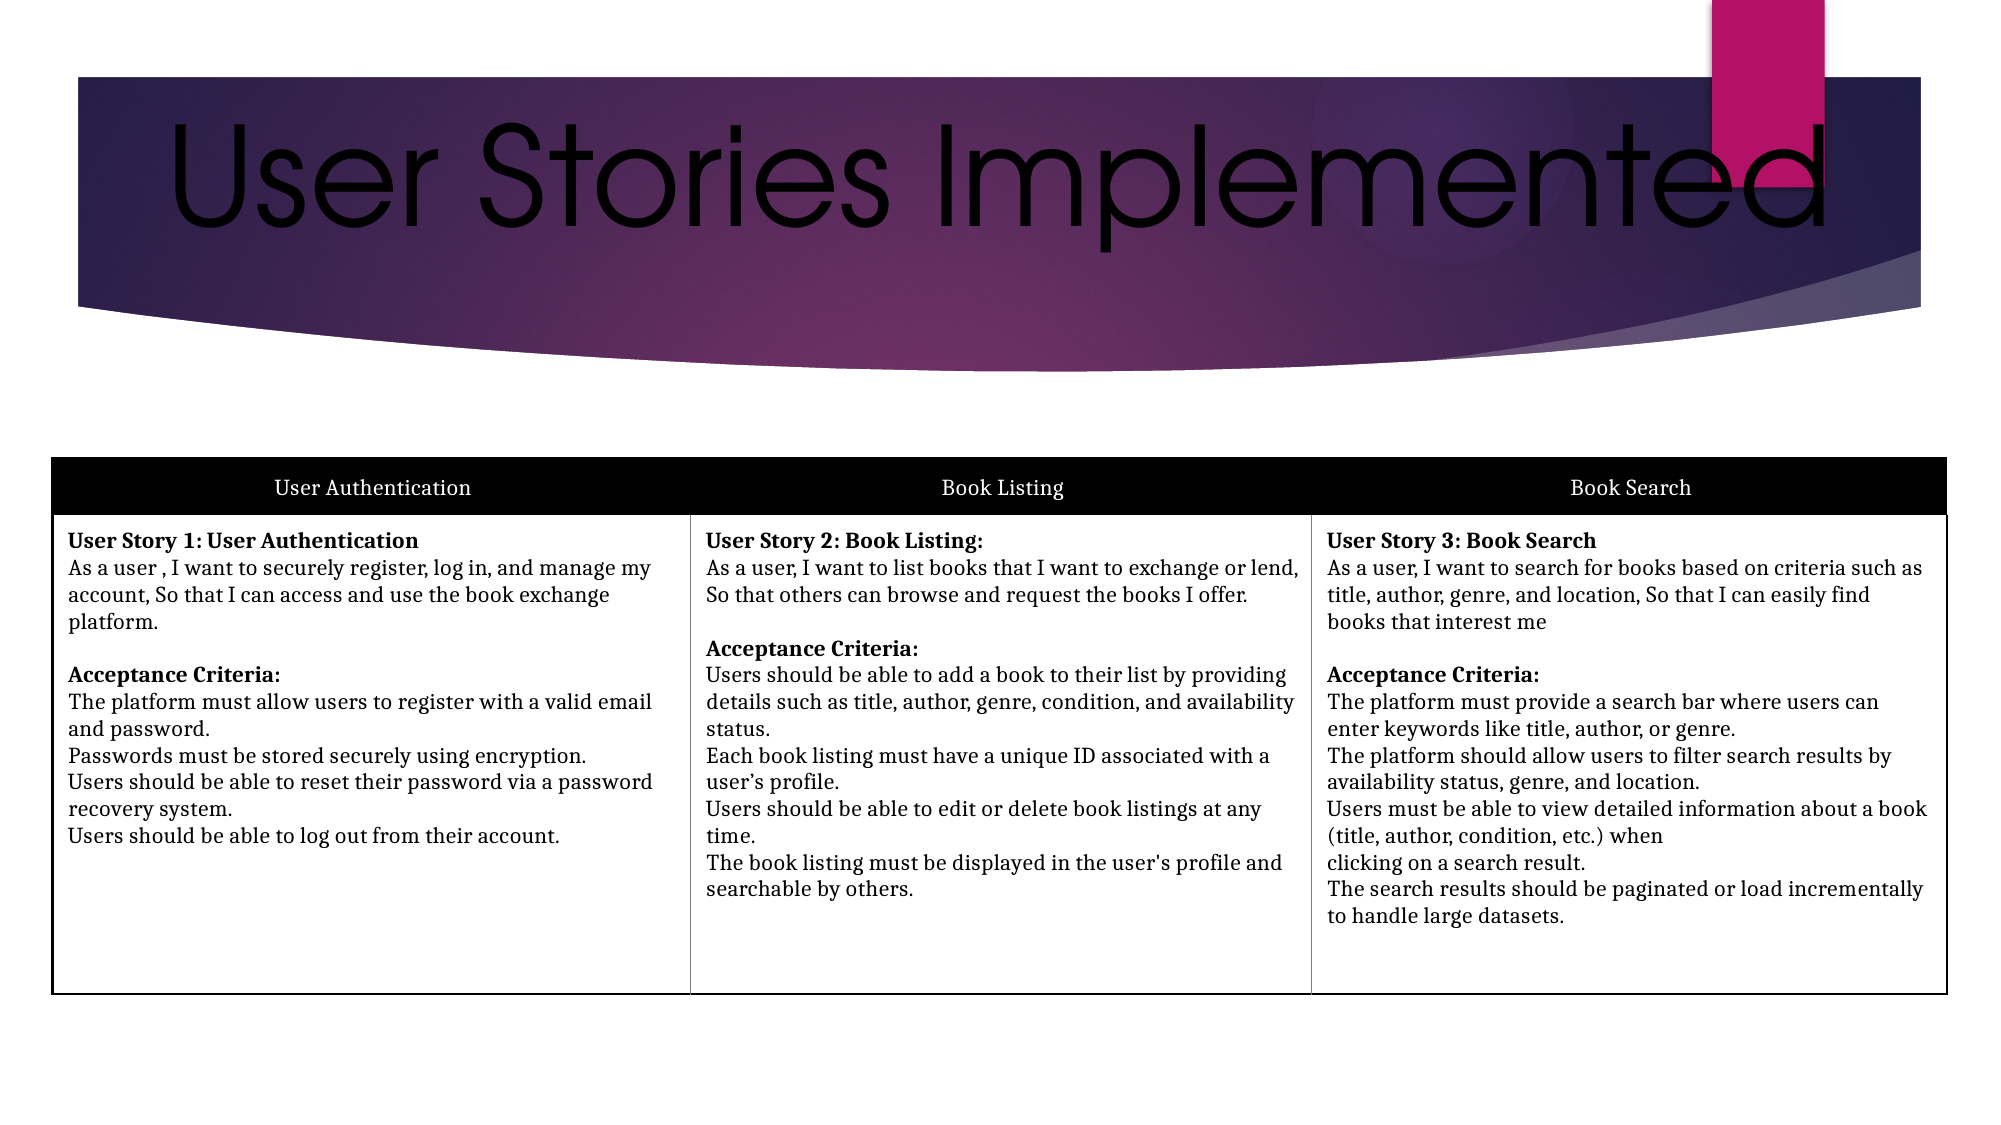

# User Stories Implemented
| User Authentication | Book Listing | Book Search |
| --- | --- | --- |
| User Story 1: User Authentication As a user , I want to securely register, log in, and manage my account, So that I can access and use the book exchange platform. Acceptance Criteria: The platform must allow users to register with a valid email and password. Passwords must be stored securely using encryption. Users should be able to reset their password via a password recovery system. Users should be able to log out from their account. | User Story 2: Book Listing: As a user, I want to list books that I want to exchange or lend, So that others can browse and request the books I offer. Acceptance Criteria: Users should be able to add a book to their list by providing details such as title, author, genre, condition, and availability status. Each book listing must have a unique ID associated with a user’s profile. Users should be able to edit or delete book listings at any time. The book listing must be displayed in the user's profile and searchable by others. | User Story 3: Book Search As a user, I want to search for books based on criteria such as title, author, genre, and location, So that I can easily find books that interest me Acceptance Criteria: The platform must provide a search bar where users can enter keywords like title, author, or genre. The platform should allow users to filter search results by availability status, genre, and location. Users must be able to view detailed information about a book (title, author, condition, etc.) when clicking on a search result. The search results should be paginated or load incrementally to handle large datasets. |